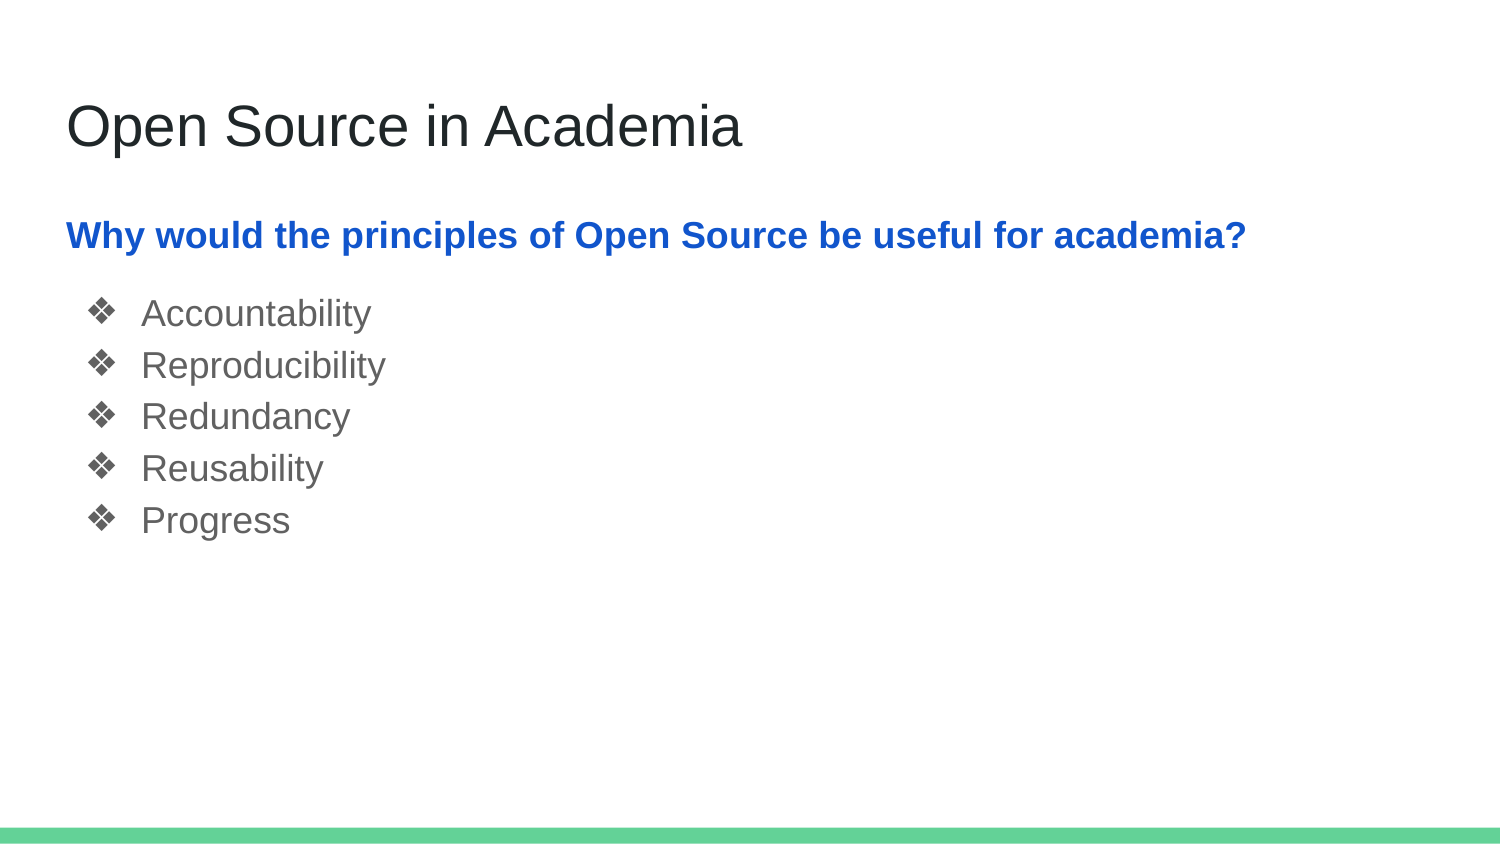

# Open Source in Academia
Why would the principles of Open Source be useful for academia?

Accountability
Reproducibility
Redundancy
Reusability
Progress